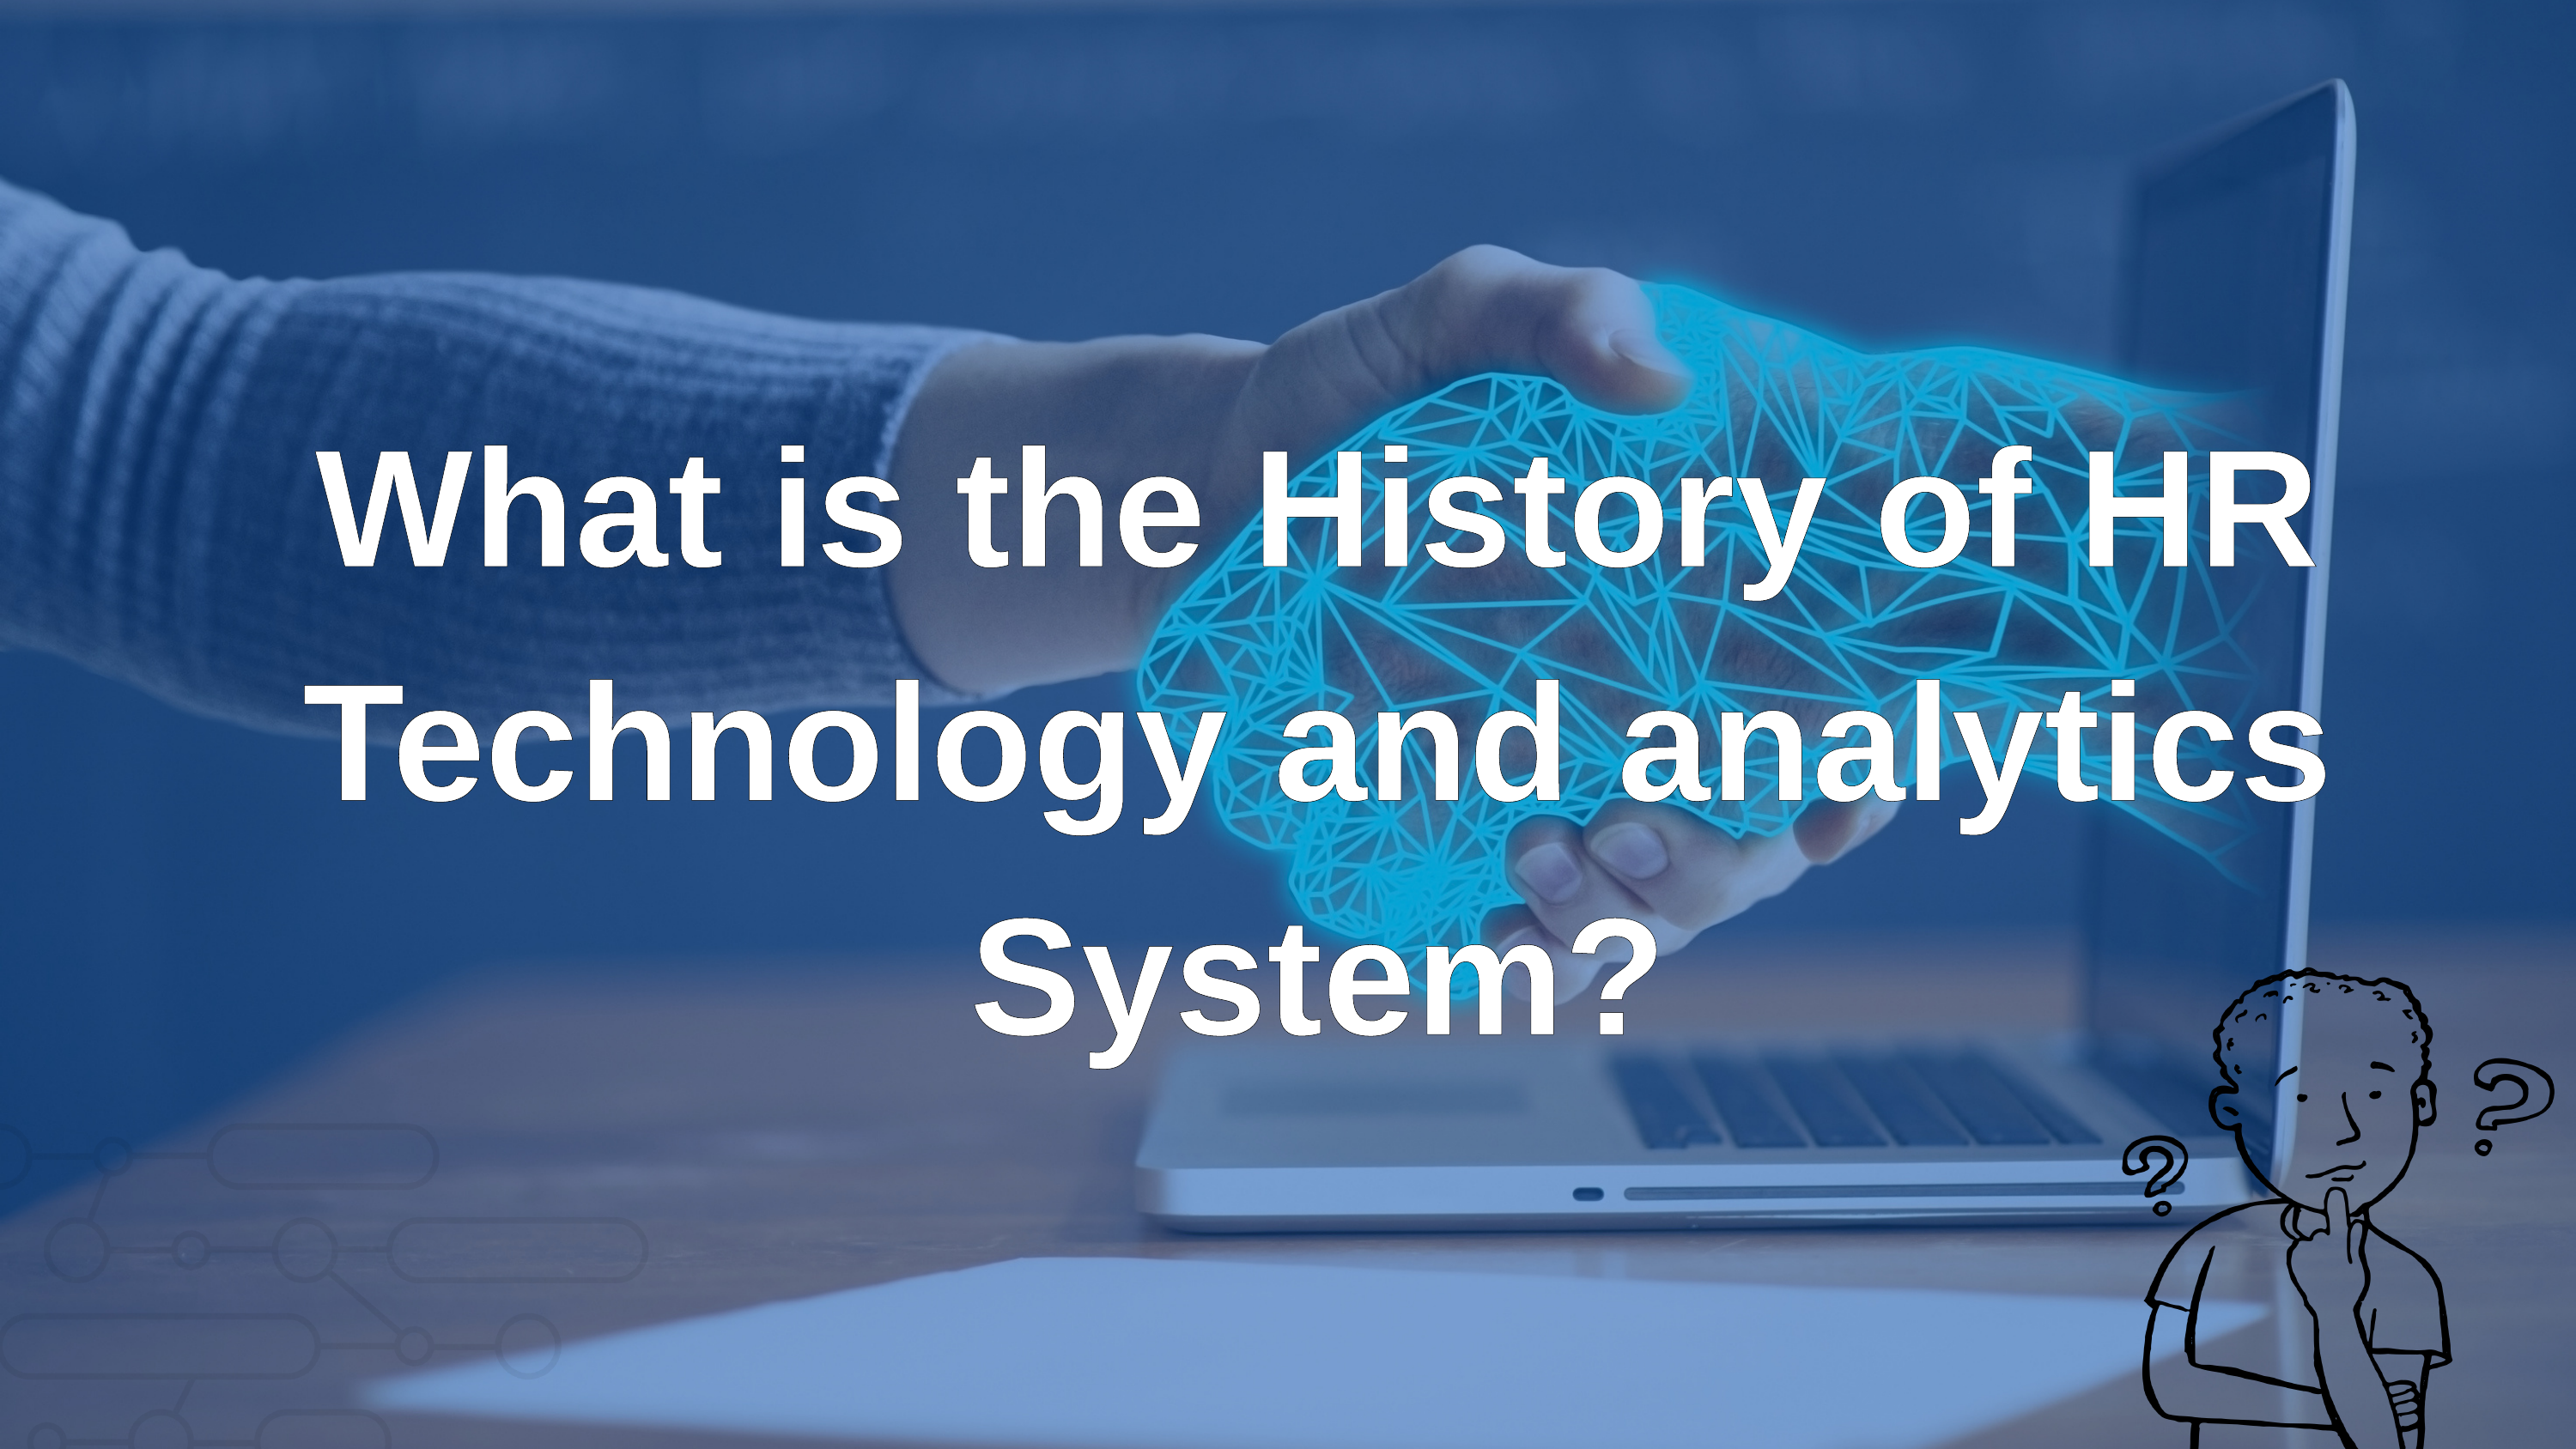

What is the History of HR Technology and analytics System?